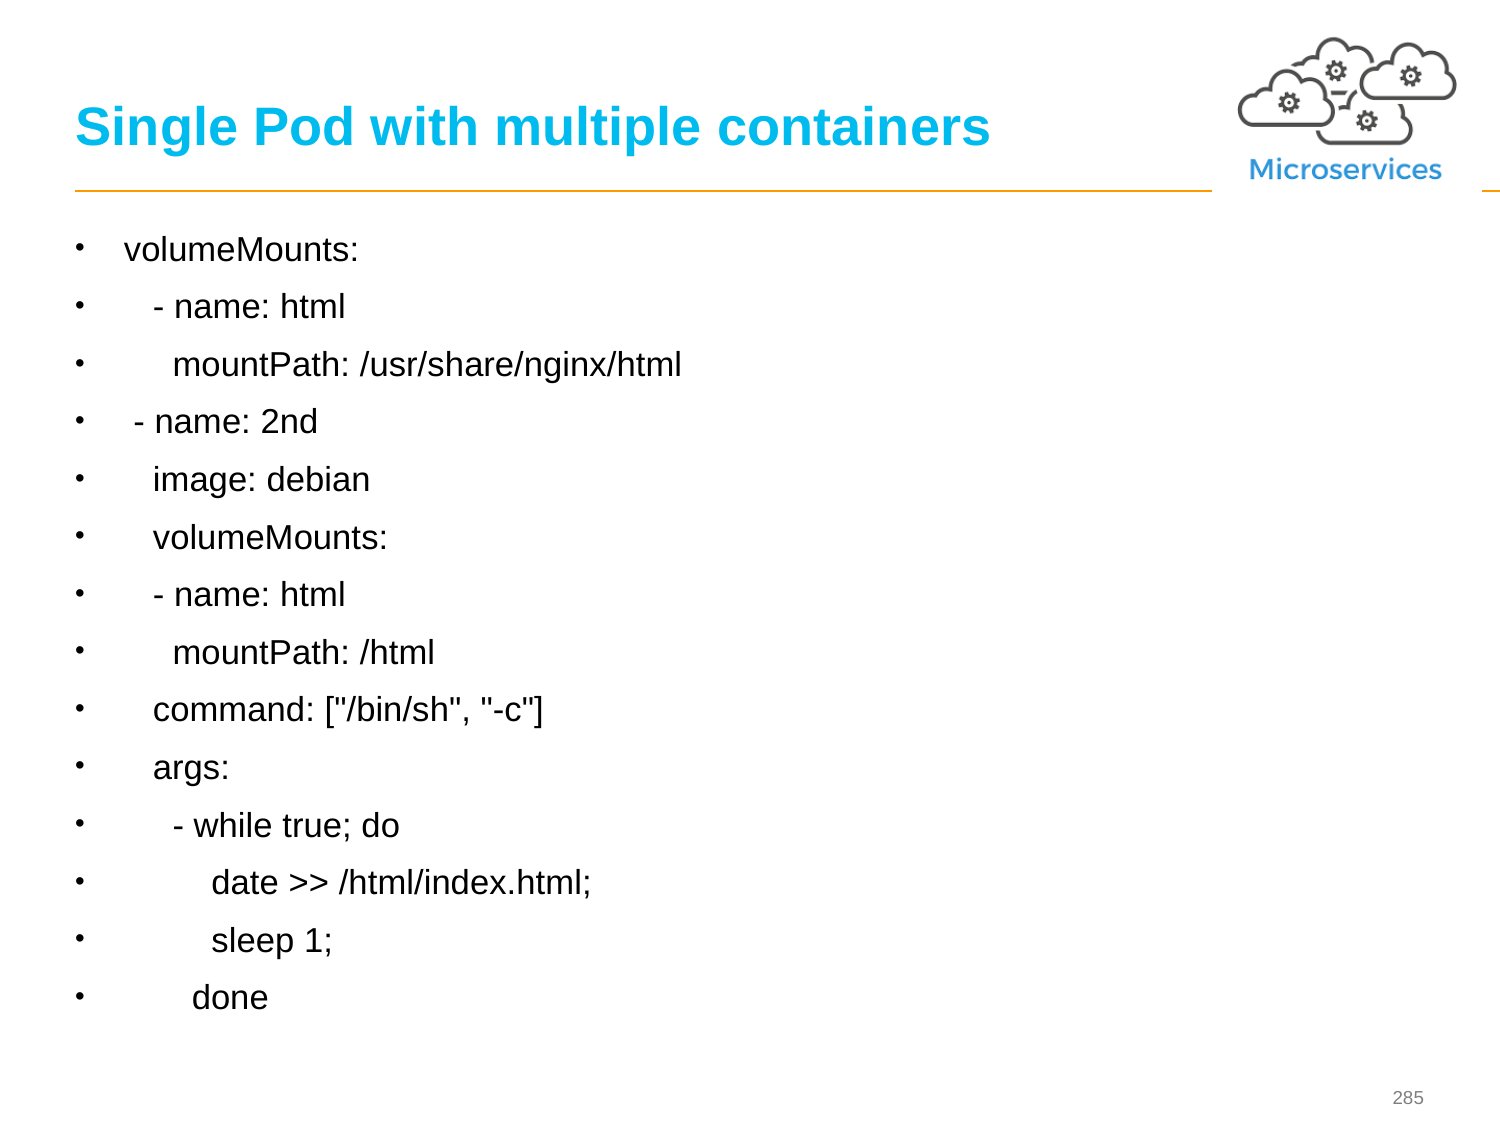

# Single Pod with multiple containers
 volumeMounts:
    - name: html
      mountPath: /usr/share/nginx/html
  - name: 2nd
    image: debian
    volumeMounts:
    - name: html
      mountPath: /html
    command: ["/bin/sh", "-c"]
    args:
      - while true; do
          date >> /html/index.html;
          sleep 1;
        done